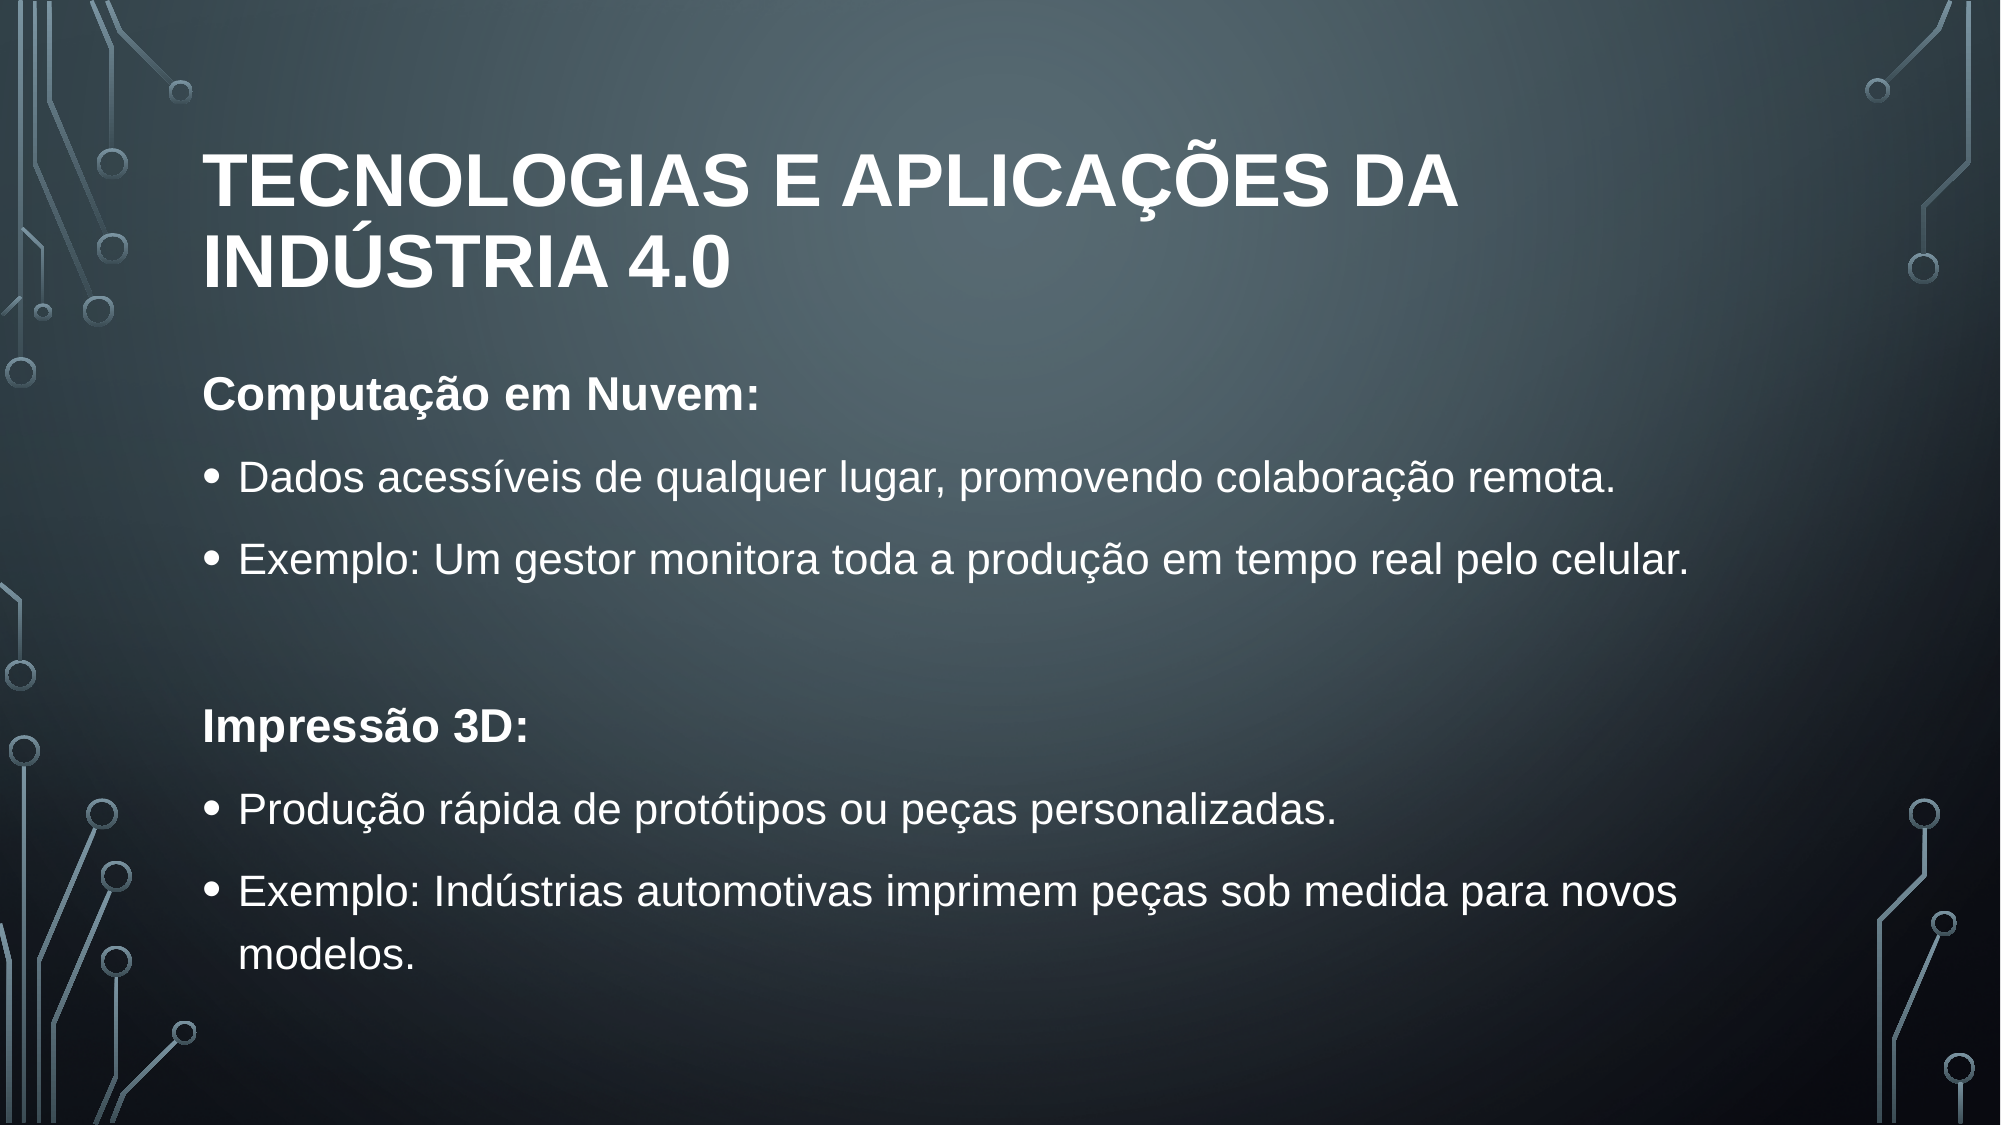

# Tecnologias e Aplicações da Indústria 4.0
Computação em Nuvem:
Dados acessíveis de qualquer lugar, promovendo colaboração remota.
Exemplo: Um gestor monitora toda a produção em tempo real pelo celular.

Impressão 3D:
Produção rápida de protótipos ou peças personalizadas.
Exemplo: Indústrias automotivas imprimem peças sob medida para novos modelos.